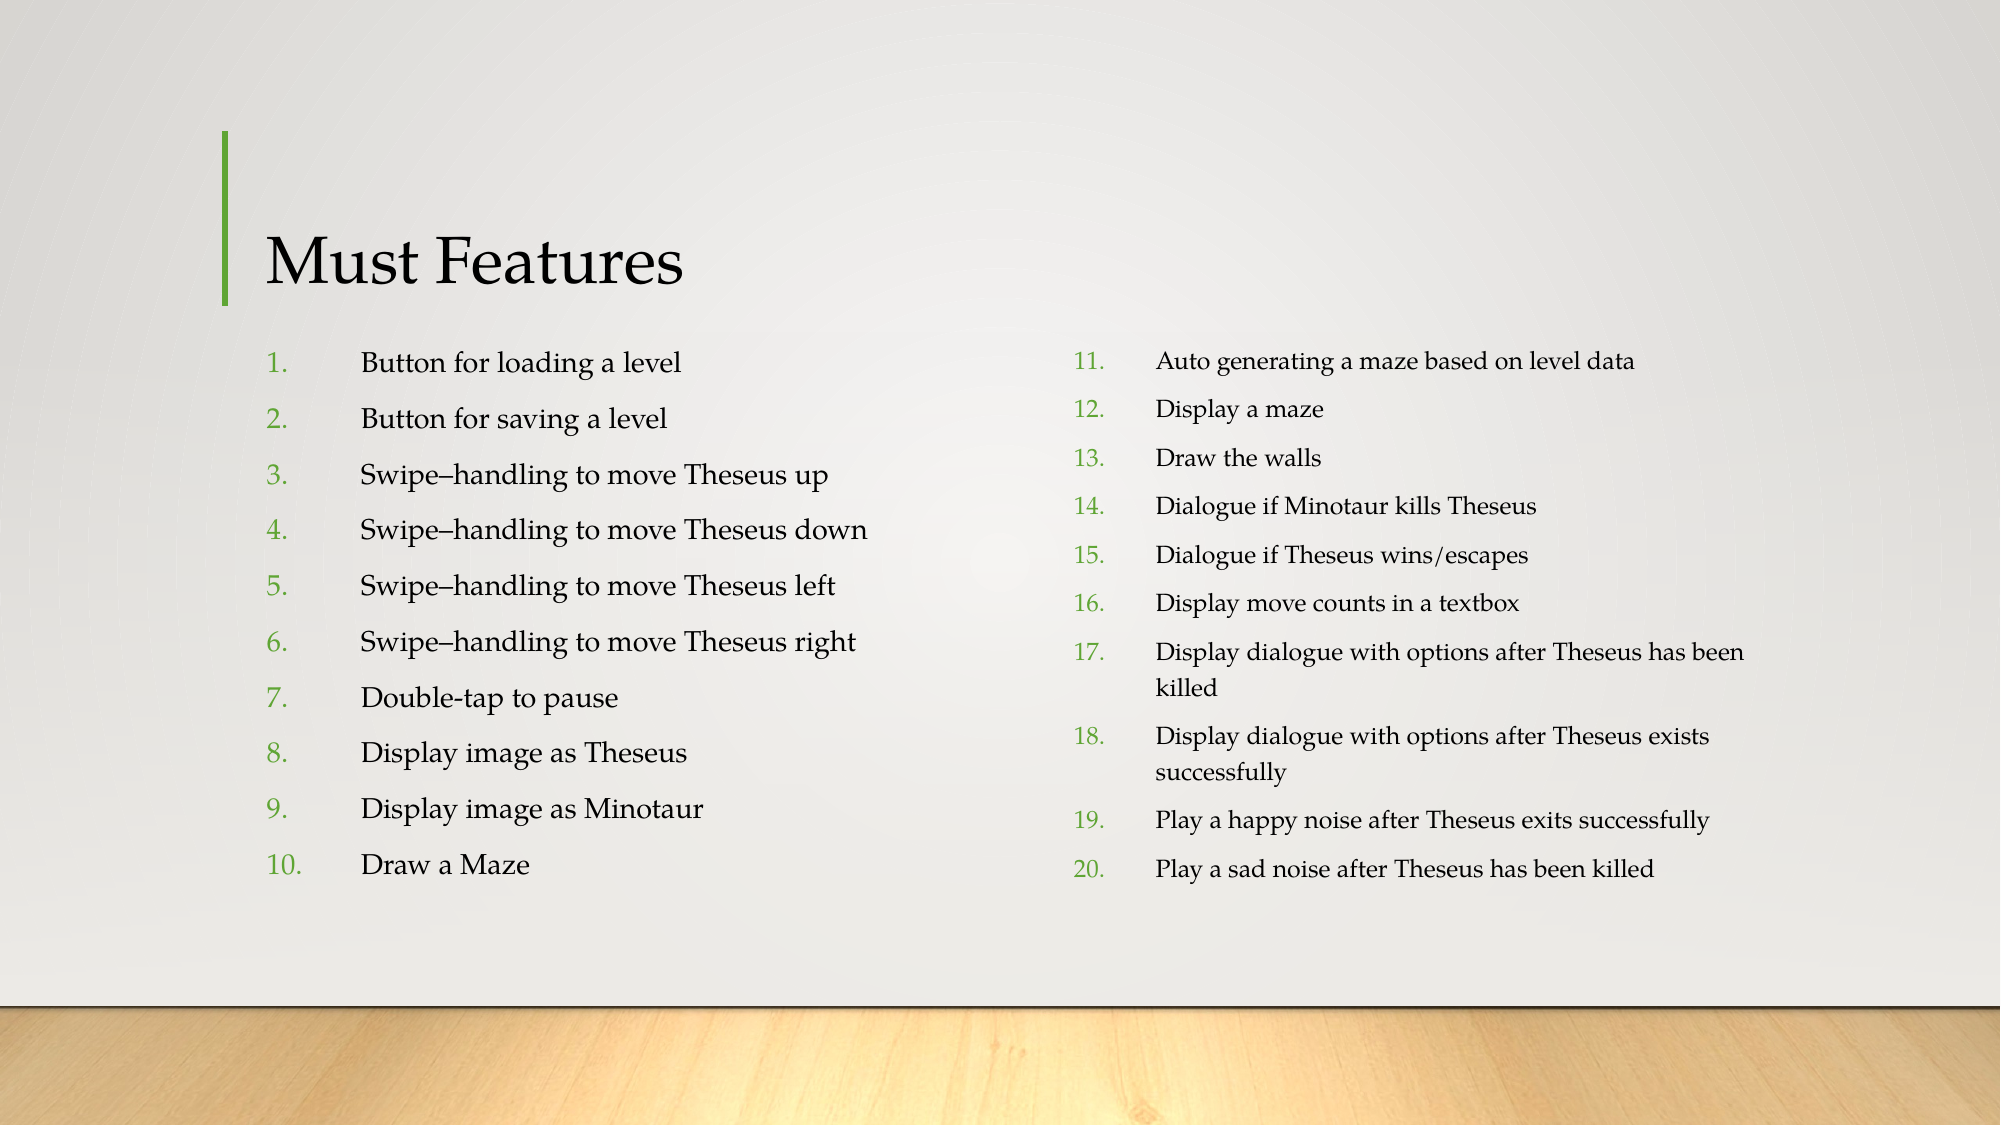

# Must Features
Button for loading a level
Button for saving a level
Swipe–handling to move Theseus up
Swipe–handling to move Theseus down
Swipe–handling to move Theseus left
Swipe–handling to move Theseus right
Double-tap to pause
Display image as Theseus
Display image as Minotaur
Draw a Maze

Auto generating a maze based on level data
Display a maze
Draw the walls
Dialogue if Minotaur kills Theseus
Dialogue if Theseus wins/escapes
Display move counts in a textbox
Display dialogue with options after Theseus has been killed
Display dialogue with options after Theseus exists successfully
Play a happy noise after Theseus exits successfully
Play a sad noise after Theseus has been killed